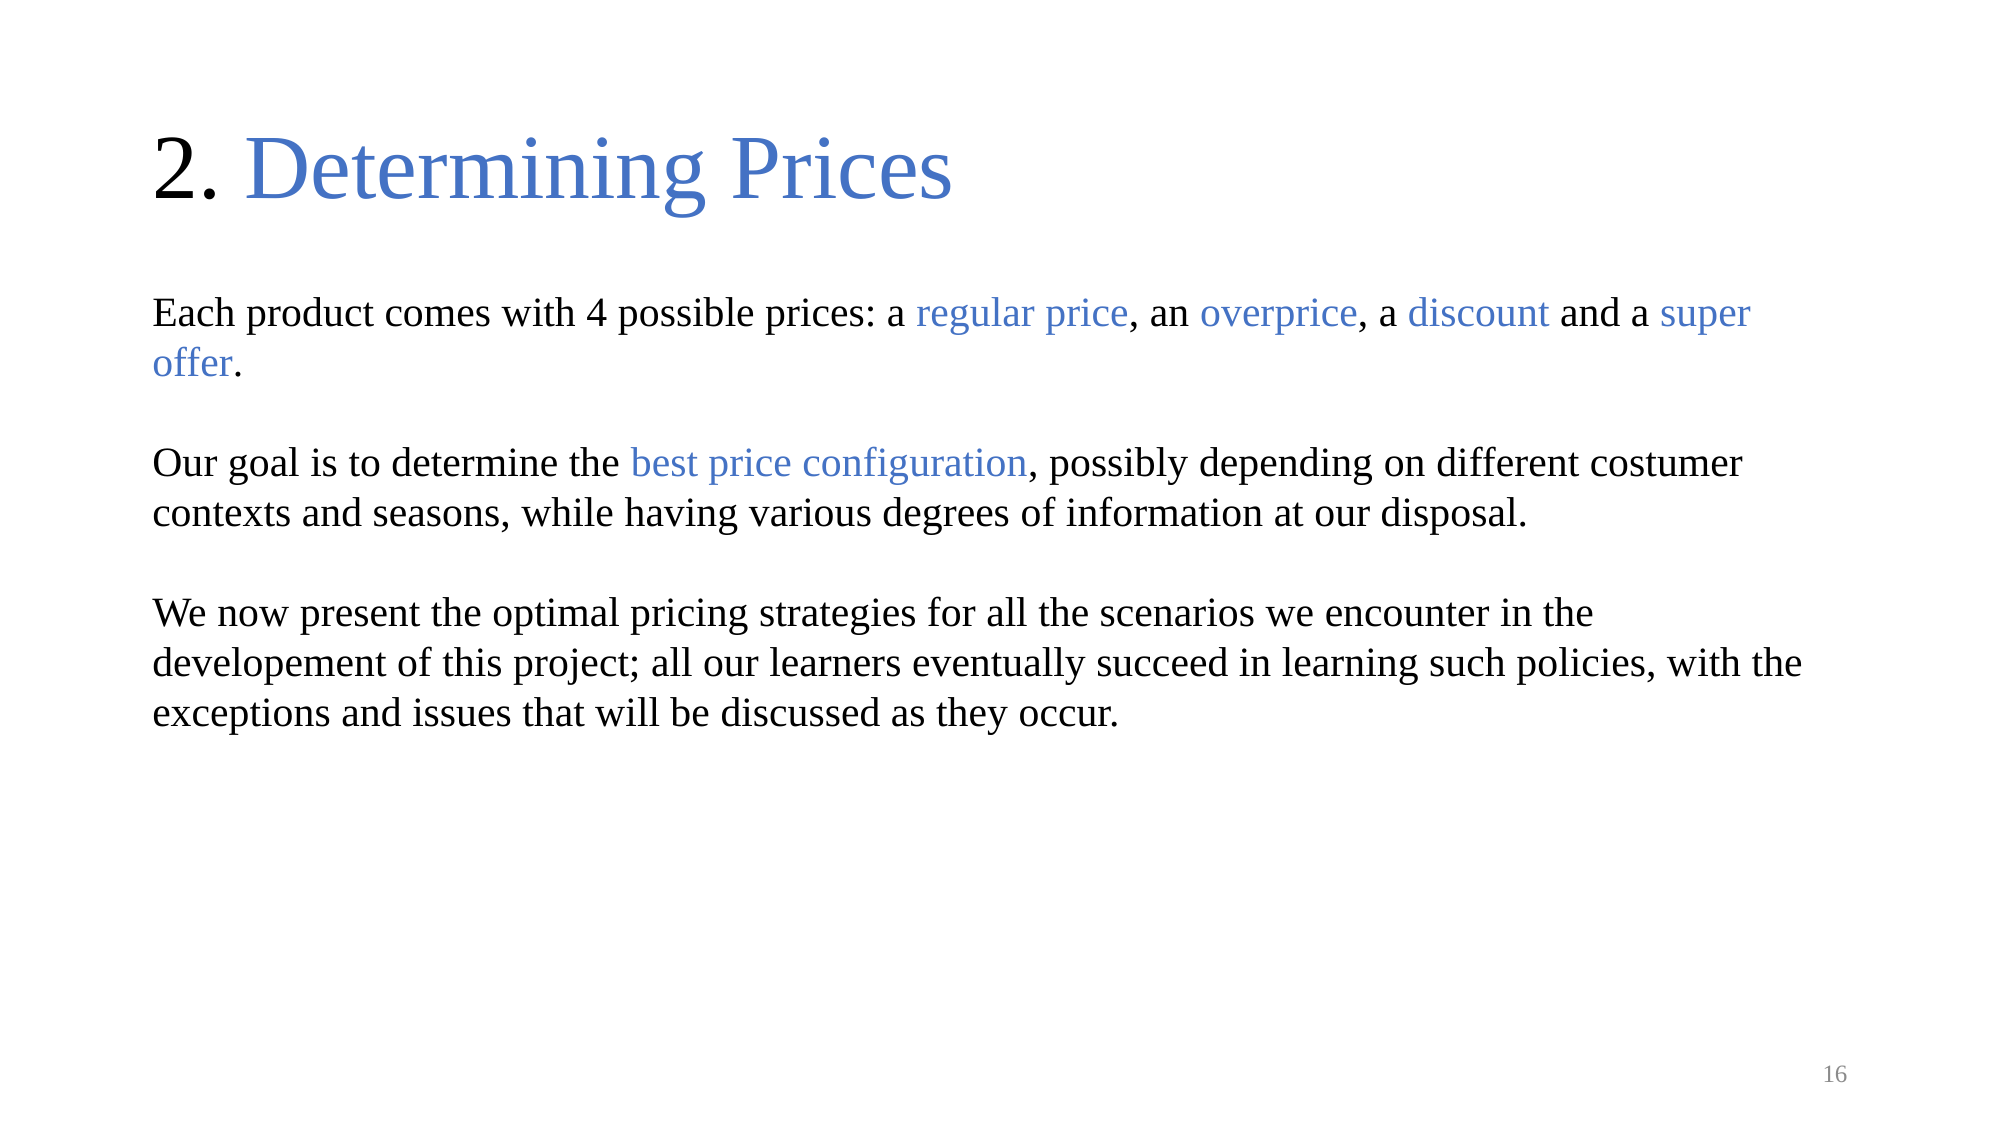

# 2. Determining Prices
Each product comes with 4 possible prices: a regular price, an overprice, a discount and a super offer.

Our goal is to determine the best price configuration, possibly depending on different costumer contexts and seasons, while having various degrees of information at our disposal.

We now present the optimal pricing strategies for all the scenarios we encounter in the developement of this project; all our learners eventually succeed in learning such policies, with the exceptions and issues that will be discussed as they occur.

16